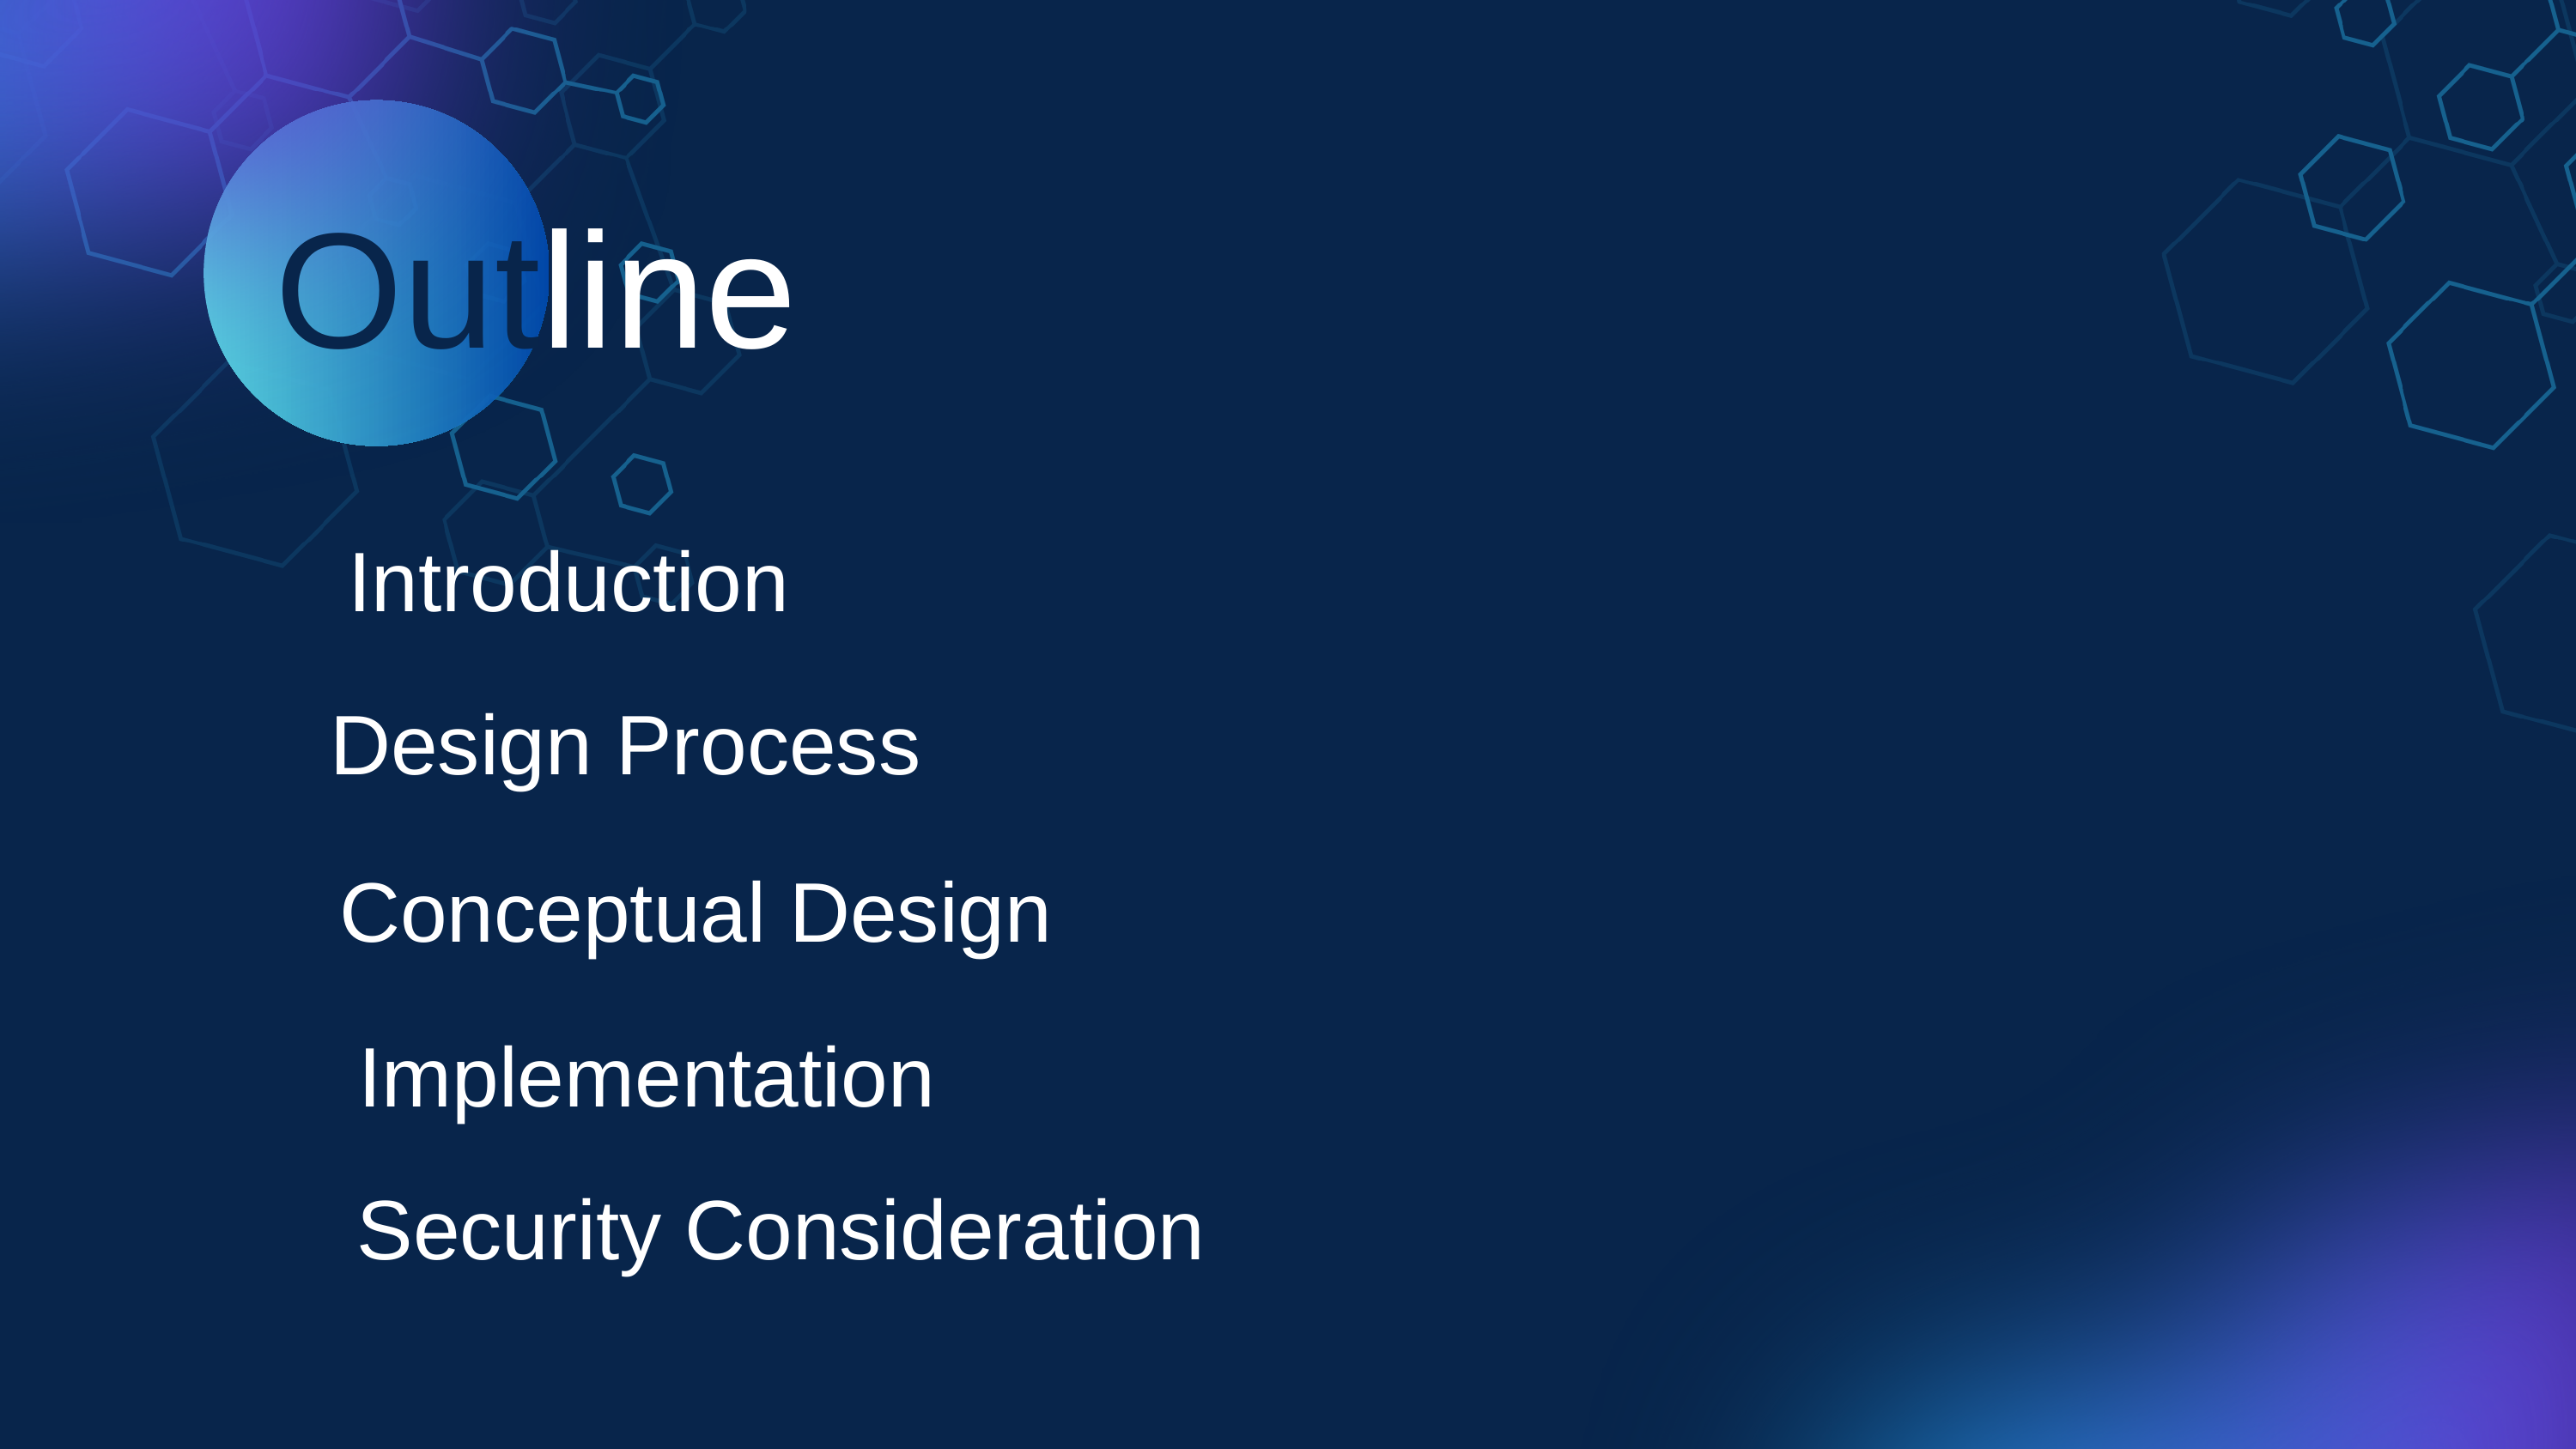

Outline
Introduction
Design Process
Conceptual Design

Implementation
Security Consideration